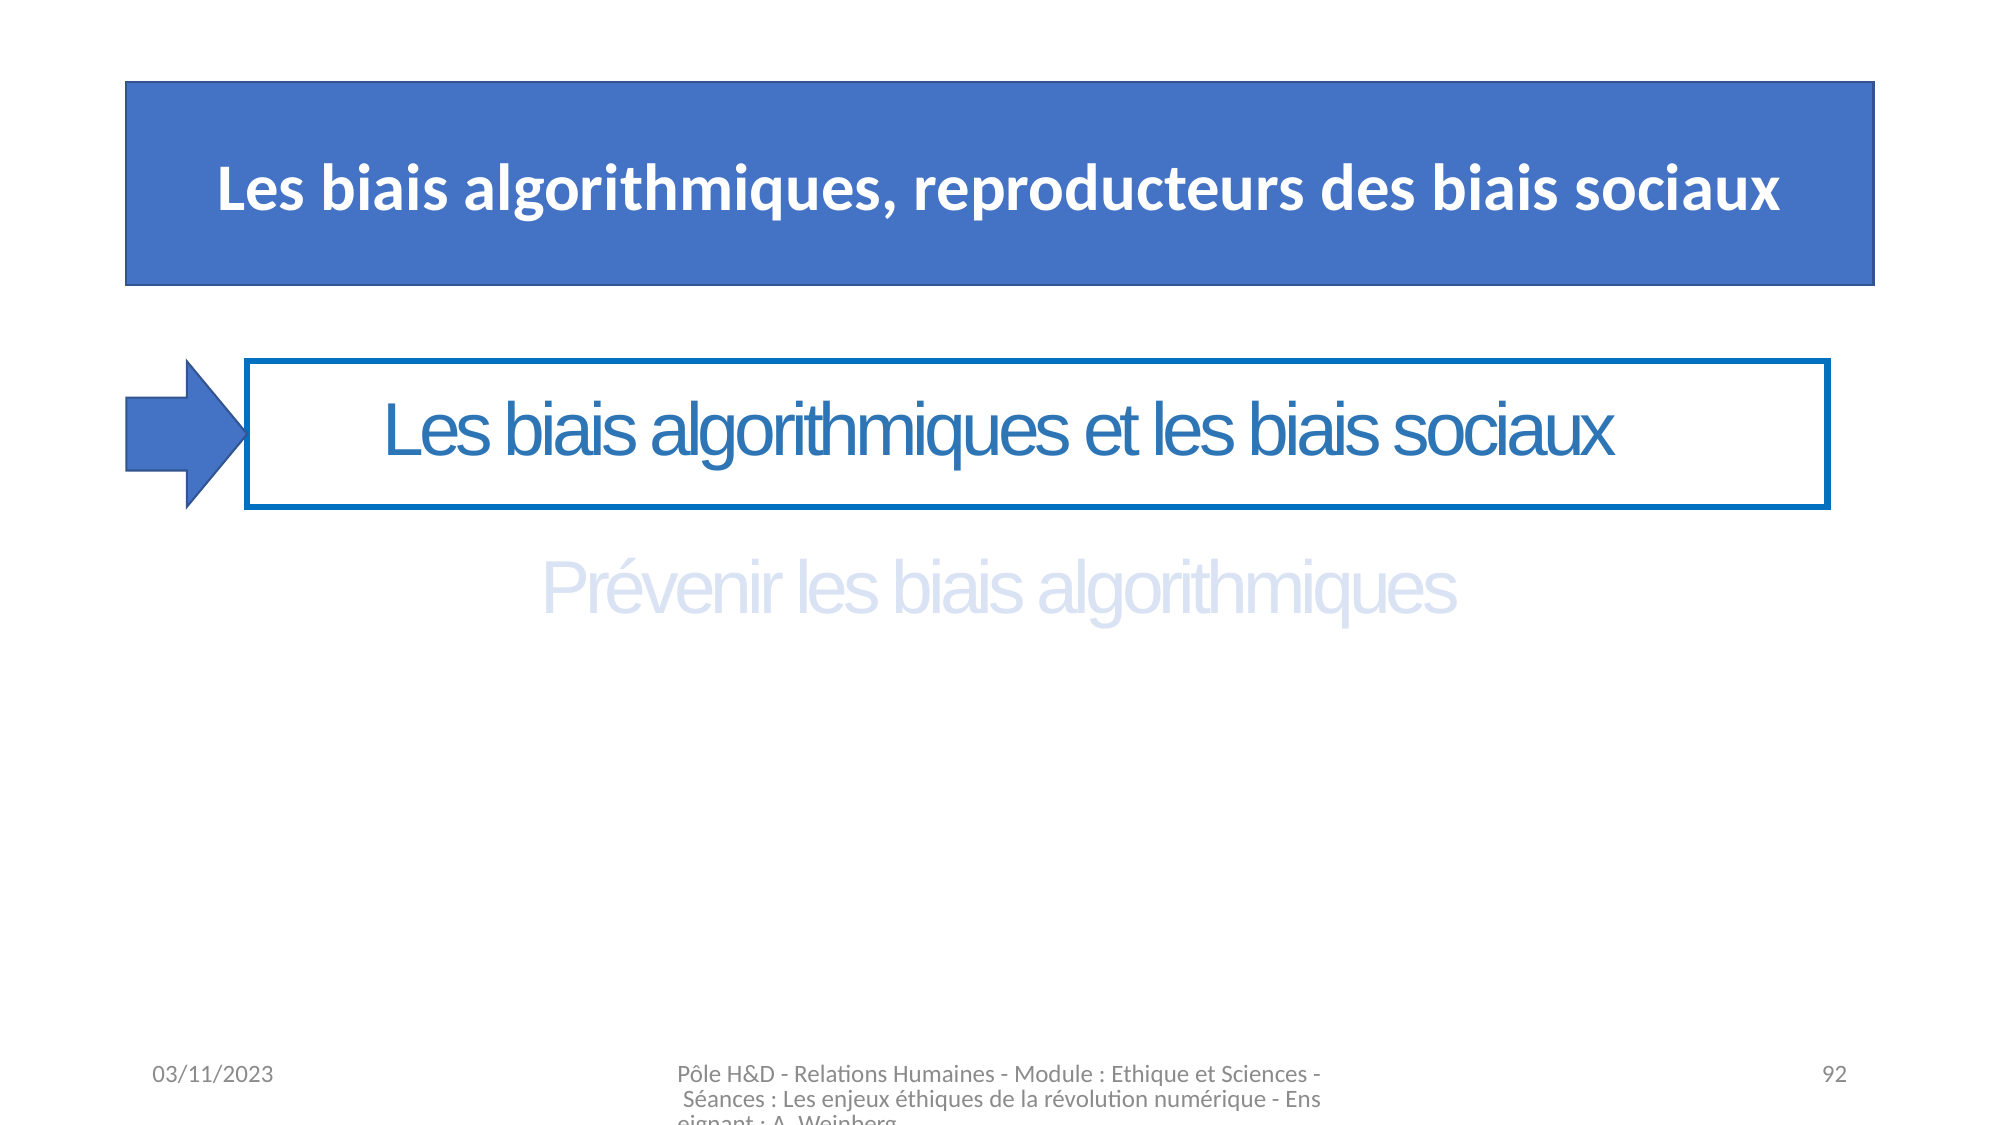

Les biais algorithmiques, reproducteurs des biais sociaux

Les biais algorithmiques et les biais sociaux
Prévenir les biais algorithmiques
03/11/2023
Pôle H&D - Relations Humaines - Module : Ethique et Sciences - Séances : Les enjeux éthiques de la révolution numérique - Enseignant : A. Weinberg
92